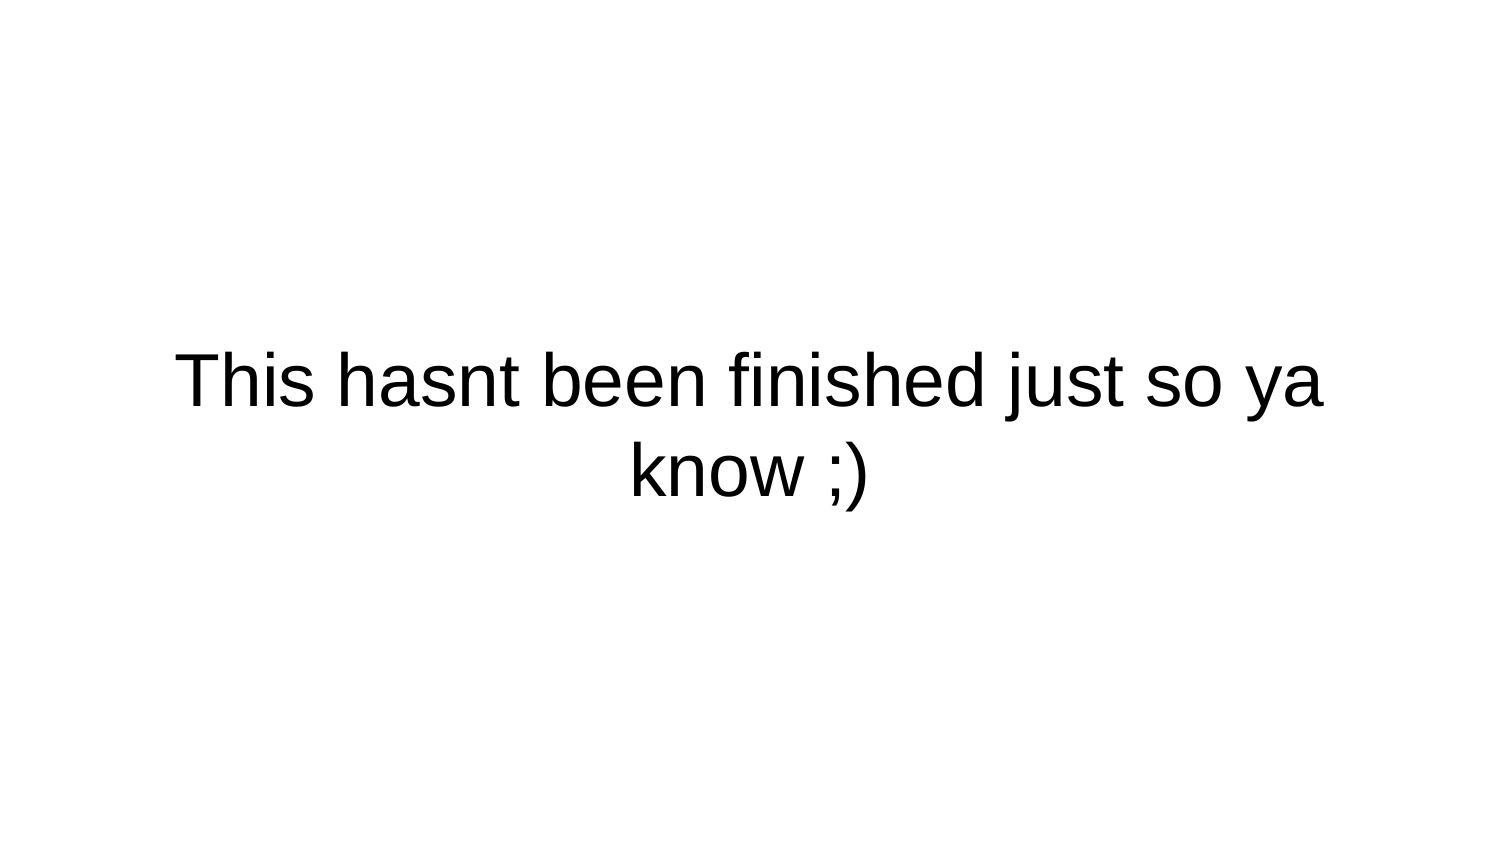

# This hasnt been finished just so ya know ;)